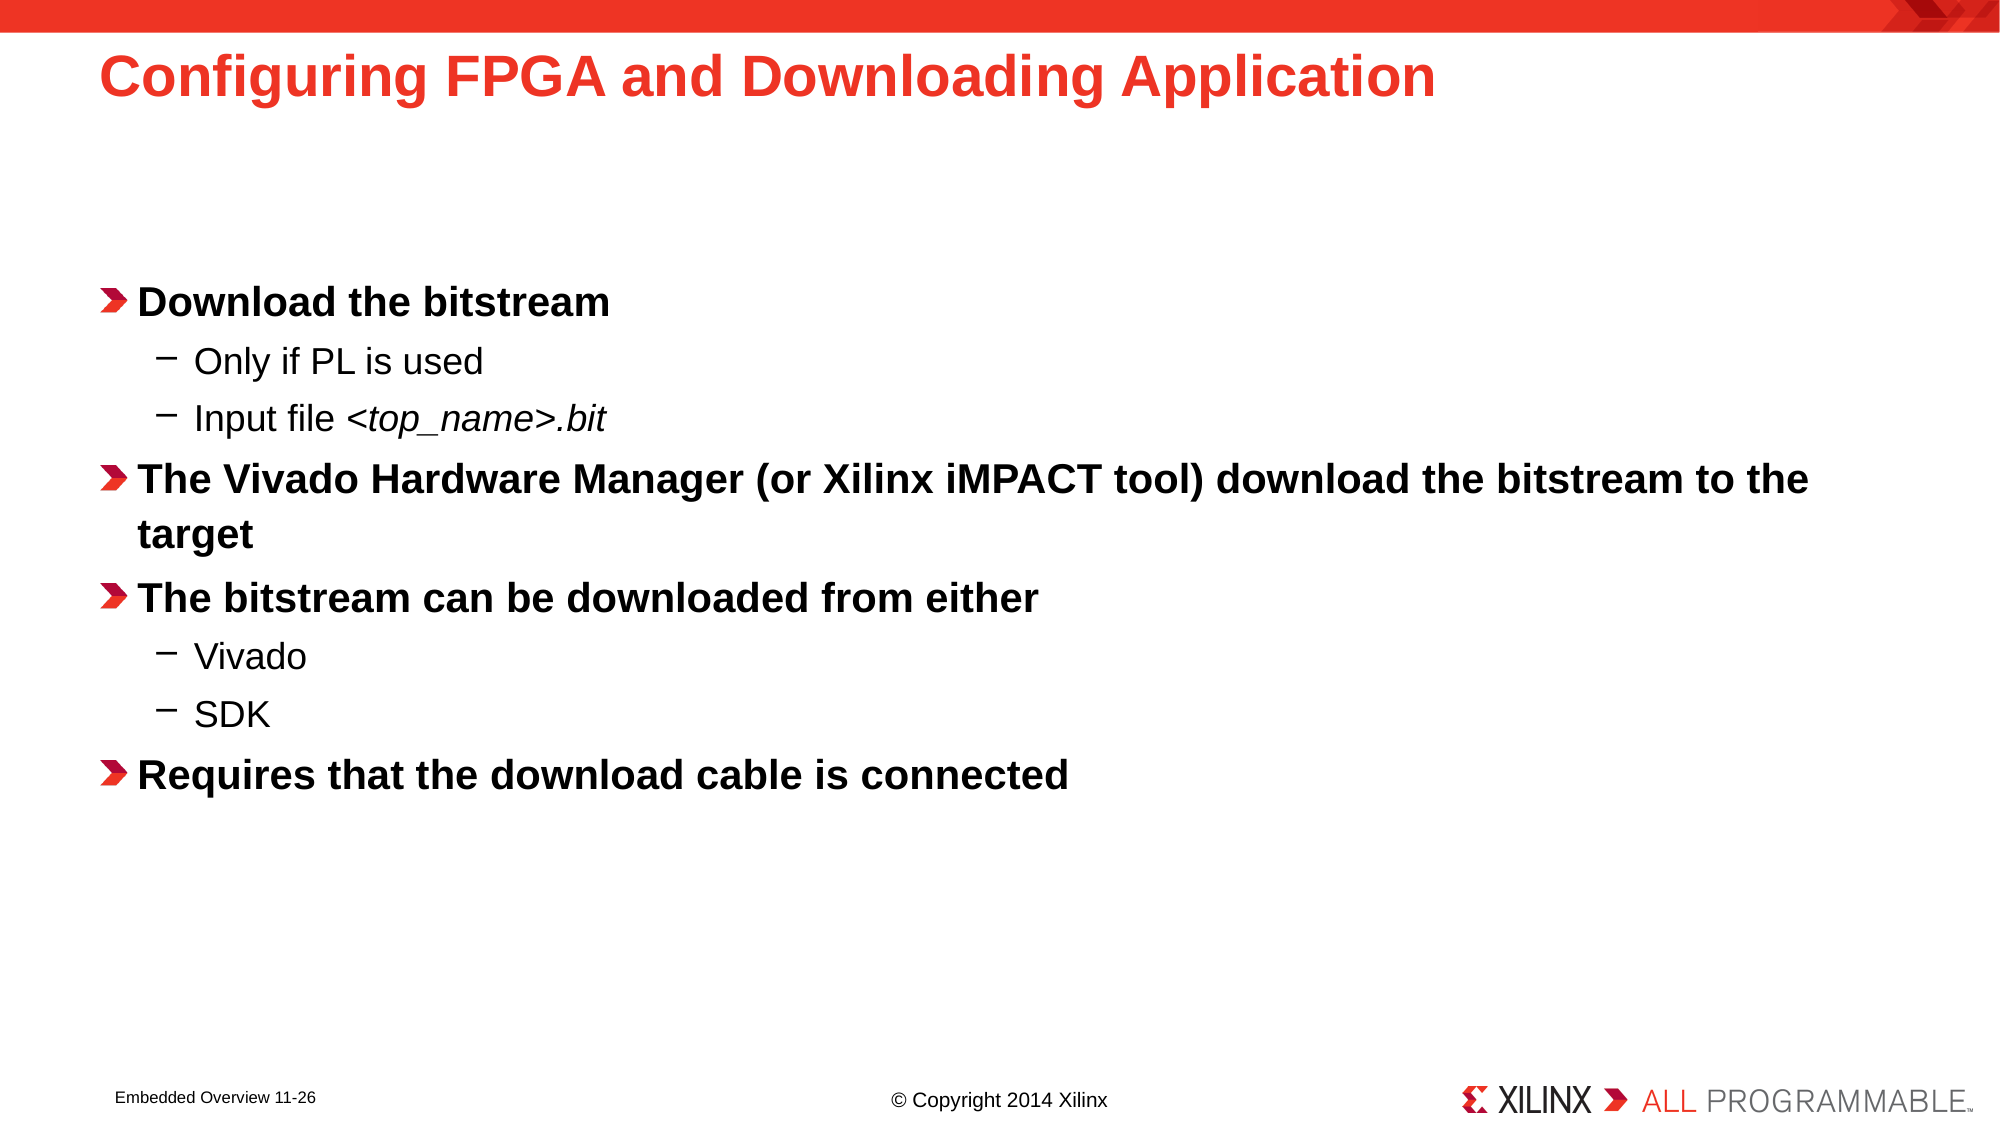

# Configuring FPGA and Downloading Application
Download the bitstream
Only if PL is used
Input file <top_name>.bit
The Vivado Hardware Manager (or Xilinx iMPACT tool) download the bitstream to the target
The bitstream can be downloaded from either
Vivado
SDK
Requires that the download cable is connected

Embedded Overview 11-26
© Copyright 2014 Xilinx